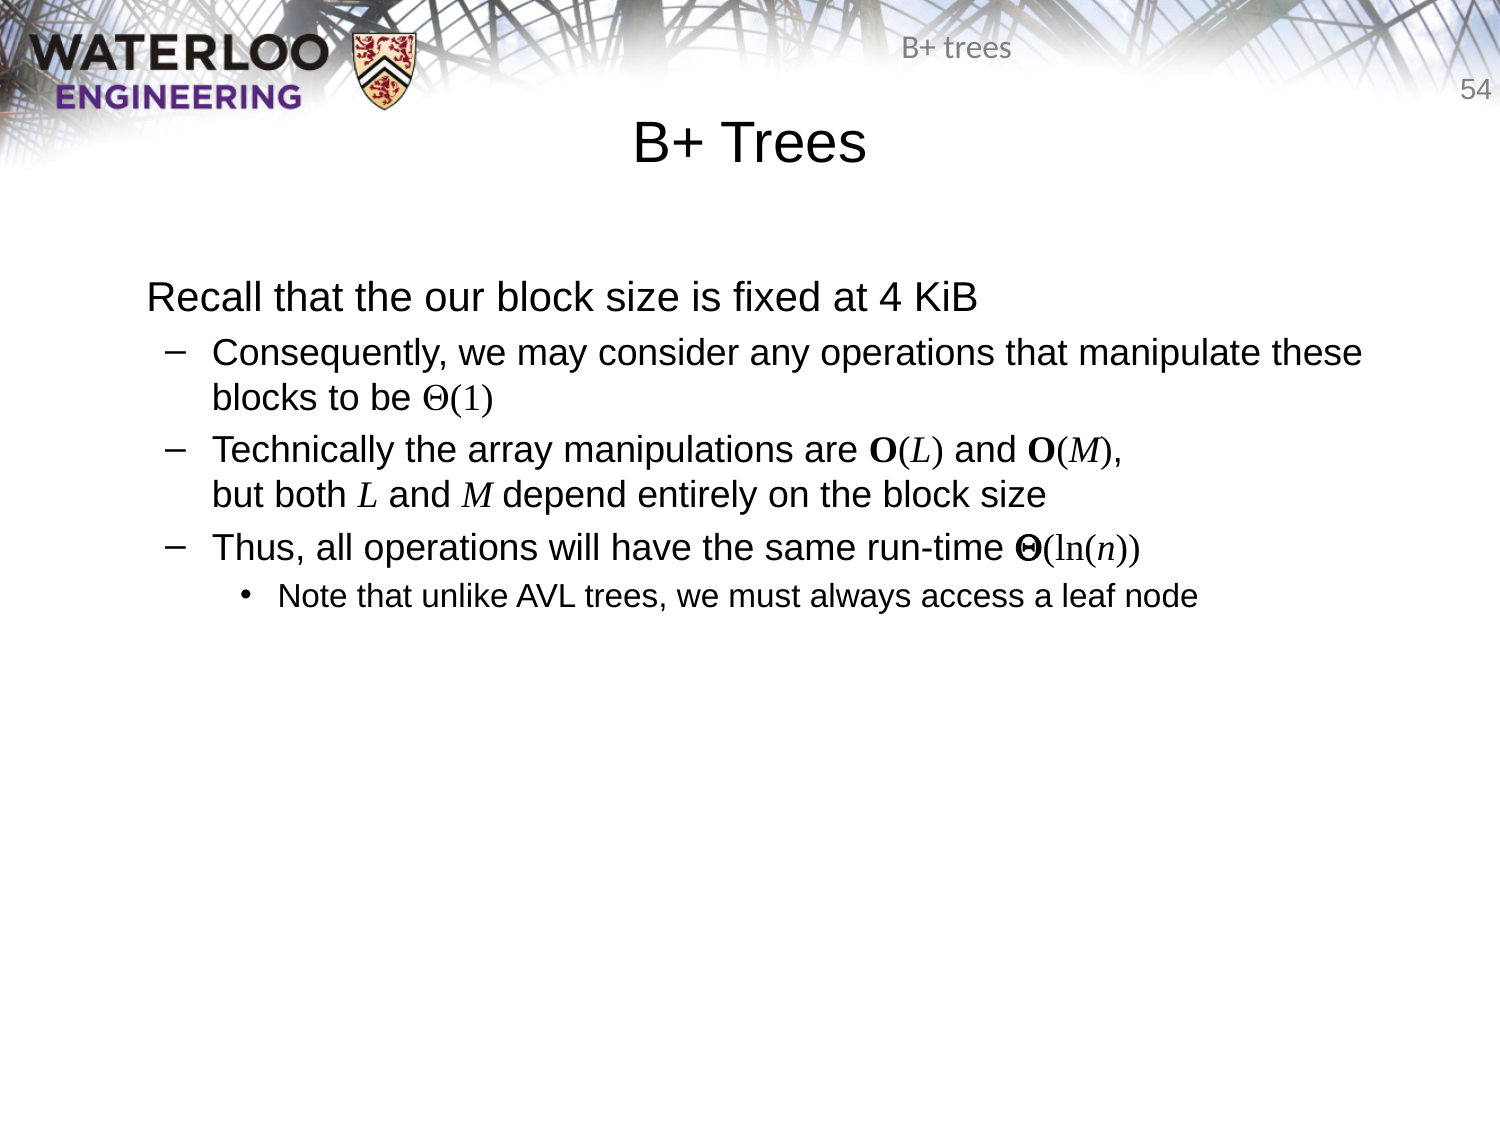

# B+ Trees
	Recall that the our block size is fixed at 4 KiB
Consequently, we may consider any operations that manipulate these blocks to be Θ(1)
Technically the array manipulations are O(L) and O(M),
but both L and M depend entirely on the block size
Thus, all operations will have the same run-time Θ(ln(n))
Note that unlike AVL trees, we must always access a leaf node